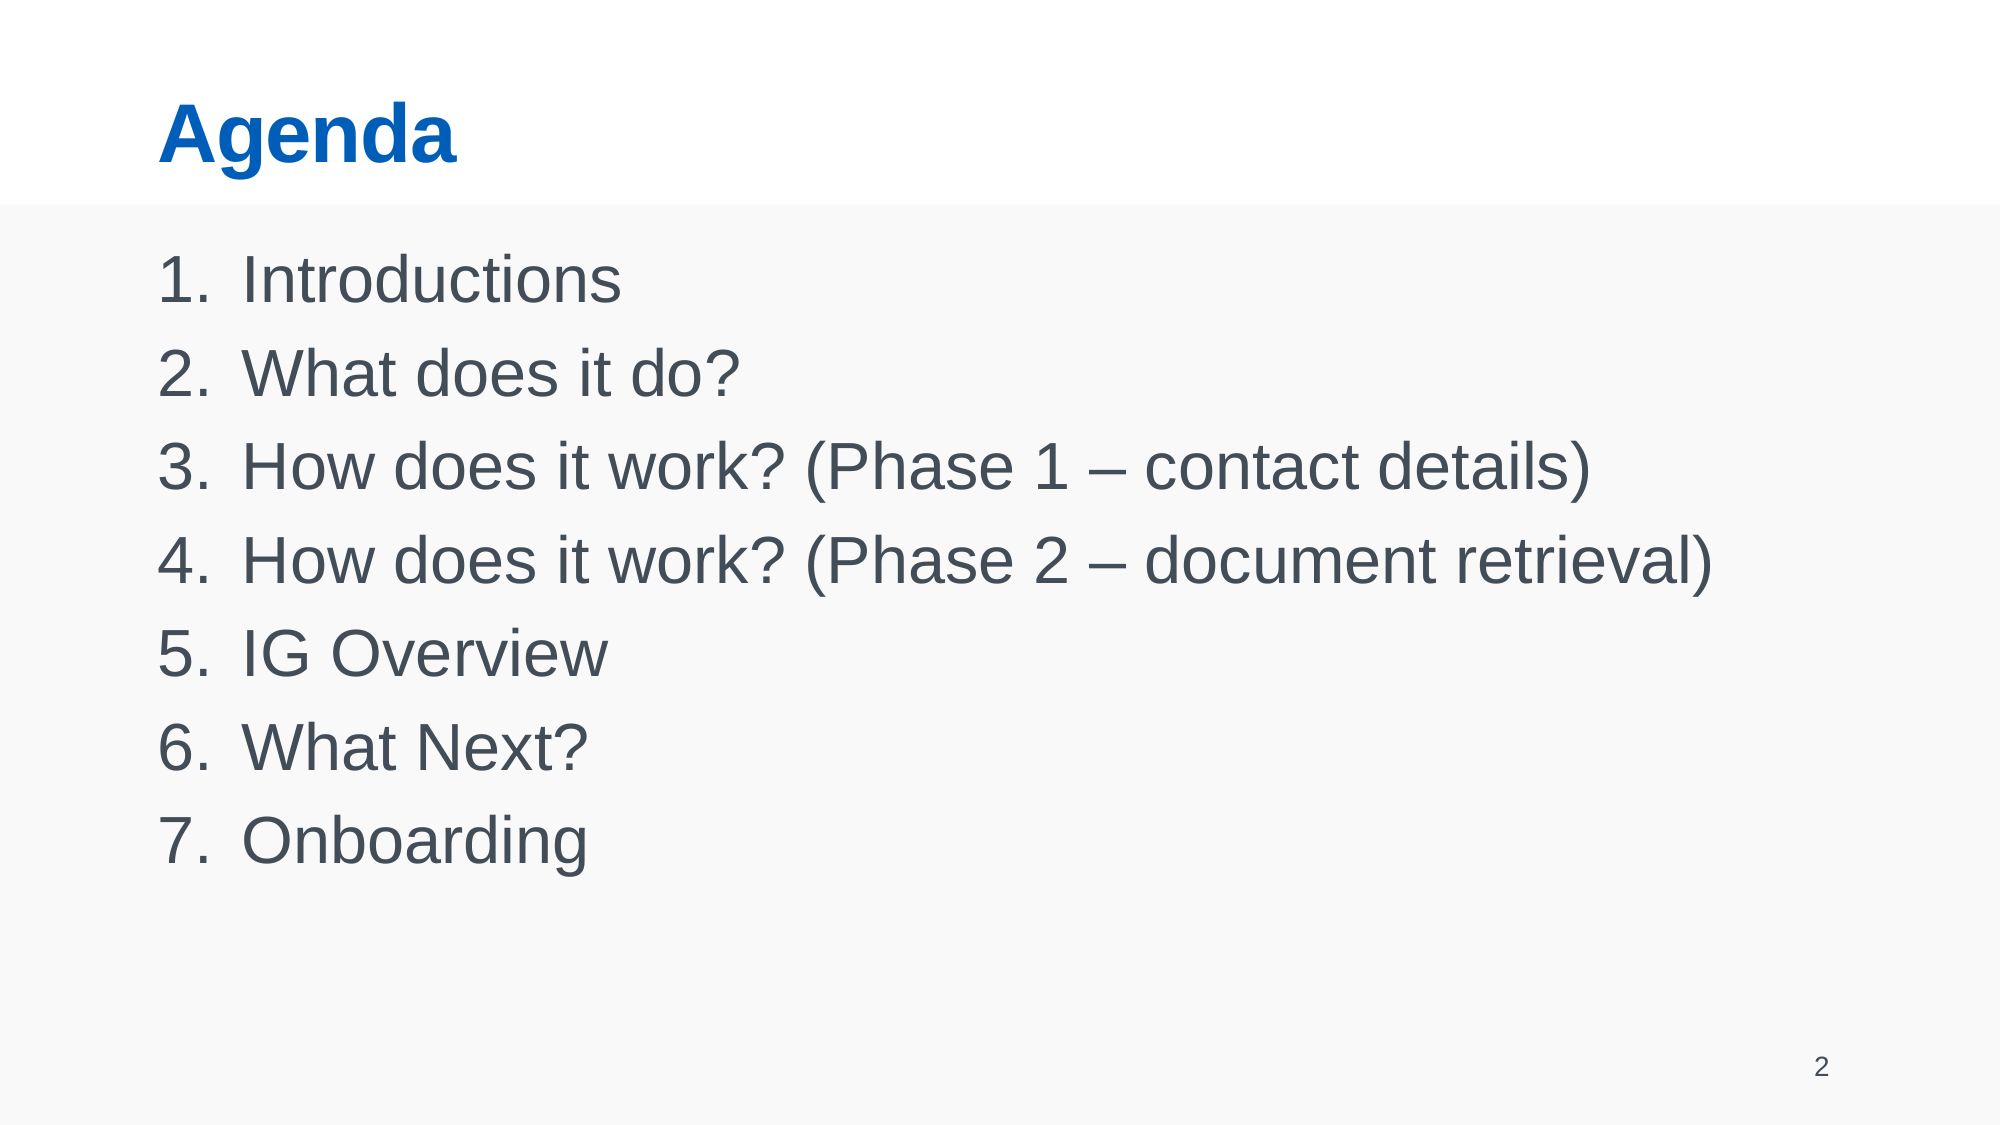

# Agenda
Introductions
What does it do?
How does it work? (Phase 1 – contact details)
How does it work? (Phase 2 – document retrieval)
IG Overview
What Next?
Onboarding
2